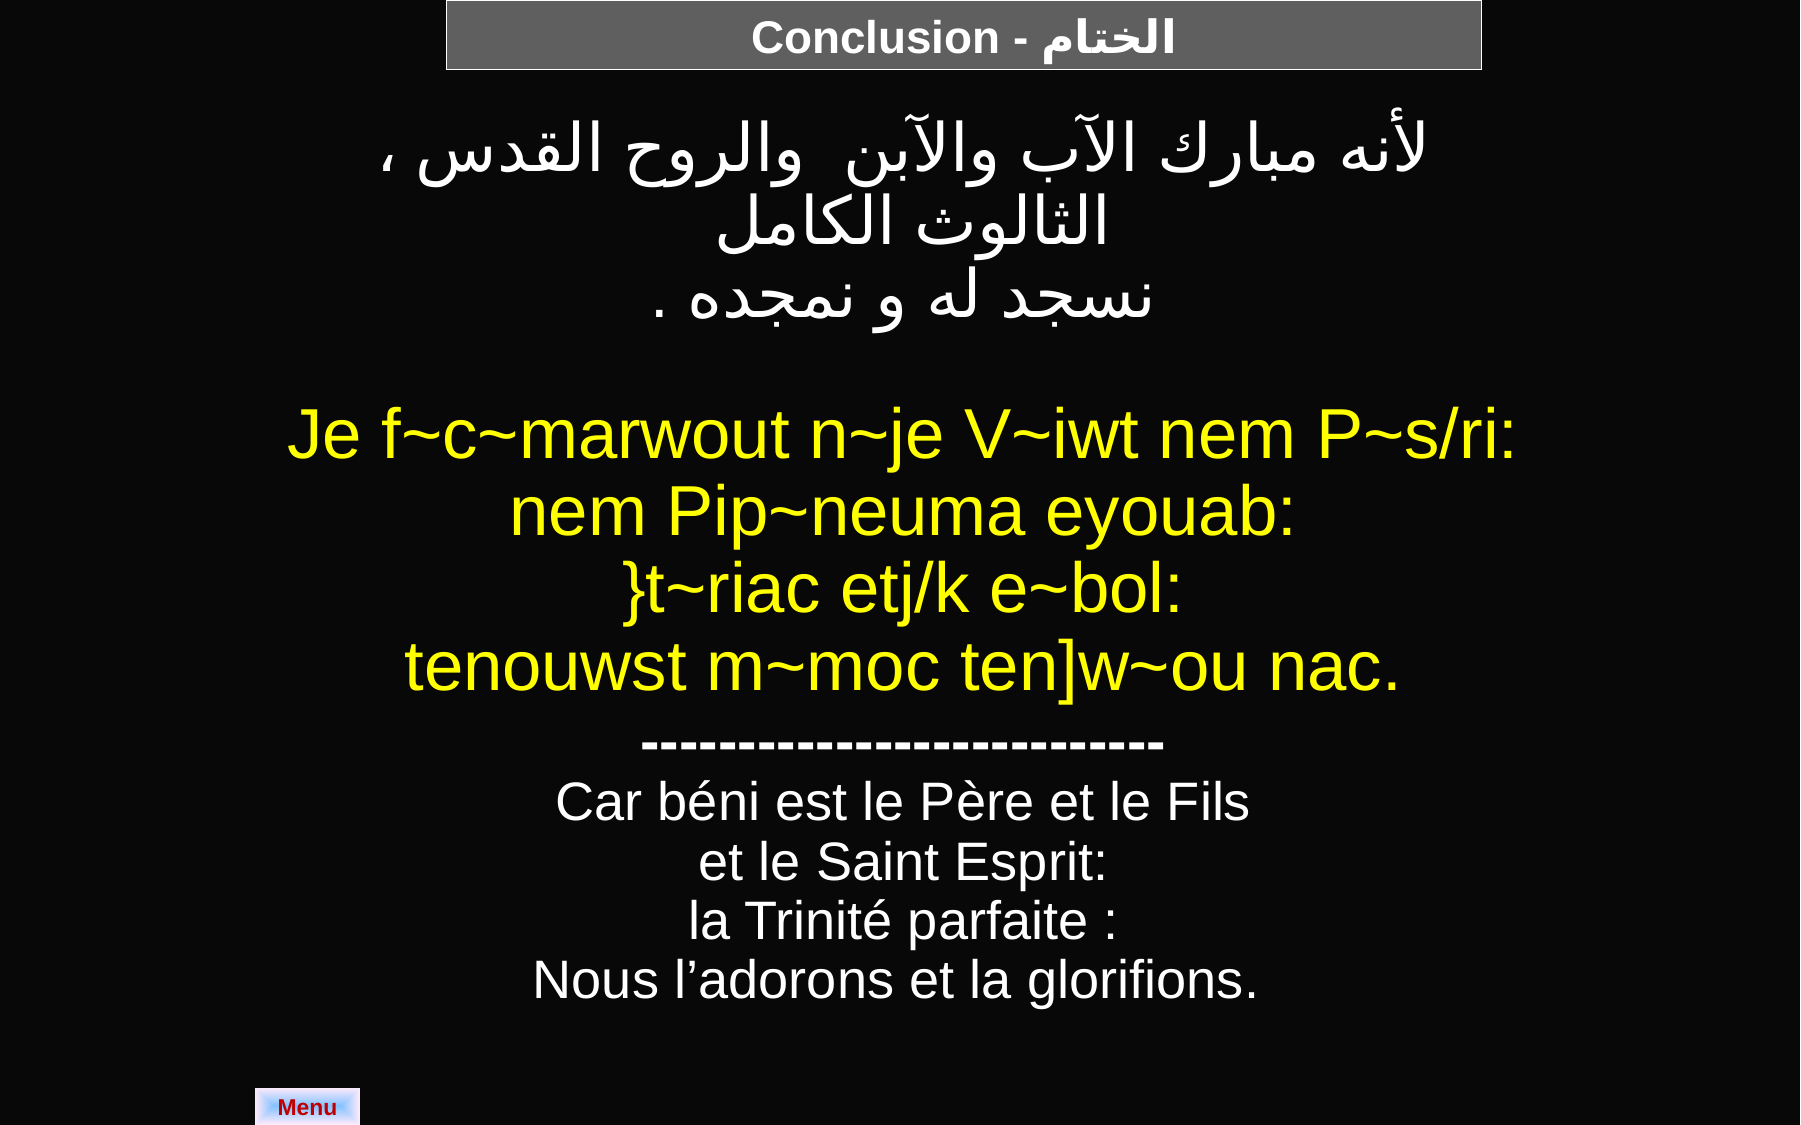

Conclusion - الختام
| لأنه مبارك الآب والآبن والروح القدس ، الثالوث الكامل نسجد له و نمجده . |
| --- |
| Je f~c~marwout n~je V~iwt nem P~s/ri: nem Pip~neuma eyouab: }t~riac etj/k e~bol: tenouwst m~moc ten]w~ou nac. |
| --------------------------- Car béni est le Père et le Fils et le Saint Esprit: la Trinité parfaite : Nous l’adorons et la glorifions. |

Menu